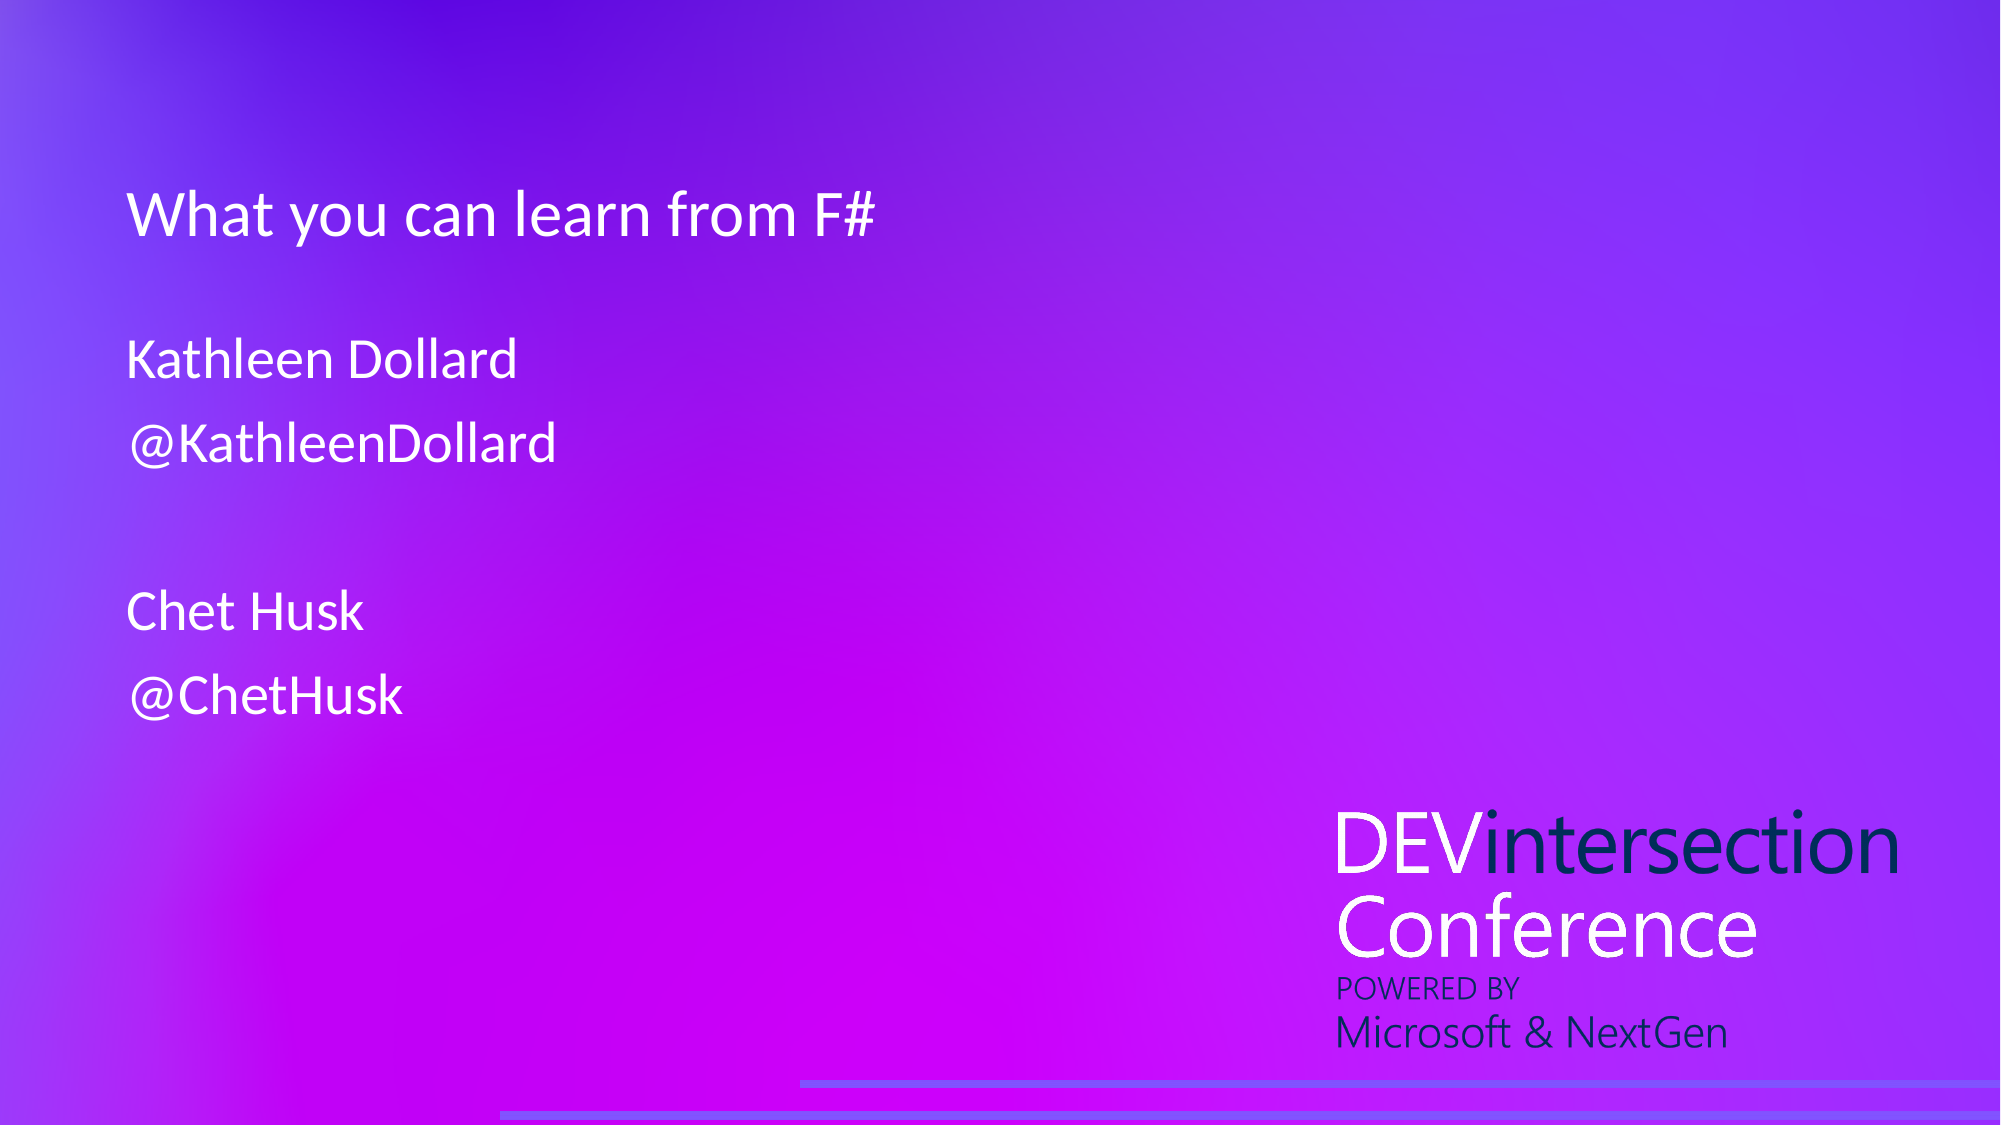

What you can learn from F#
Kathleen Dollard
@KathleenDollard

Chet Husk
@ChetHusk